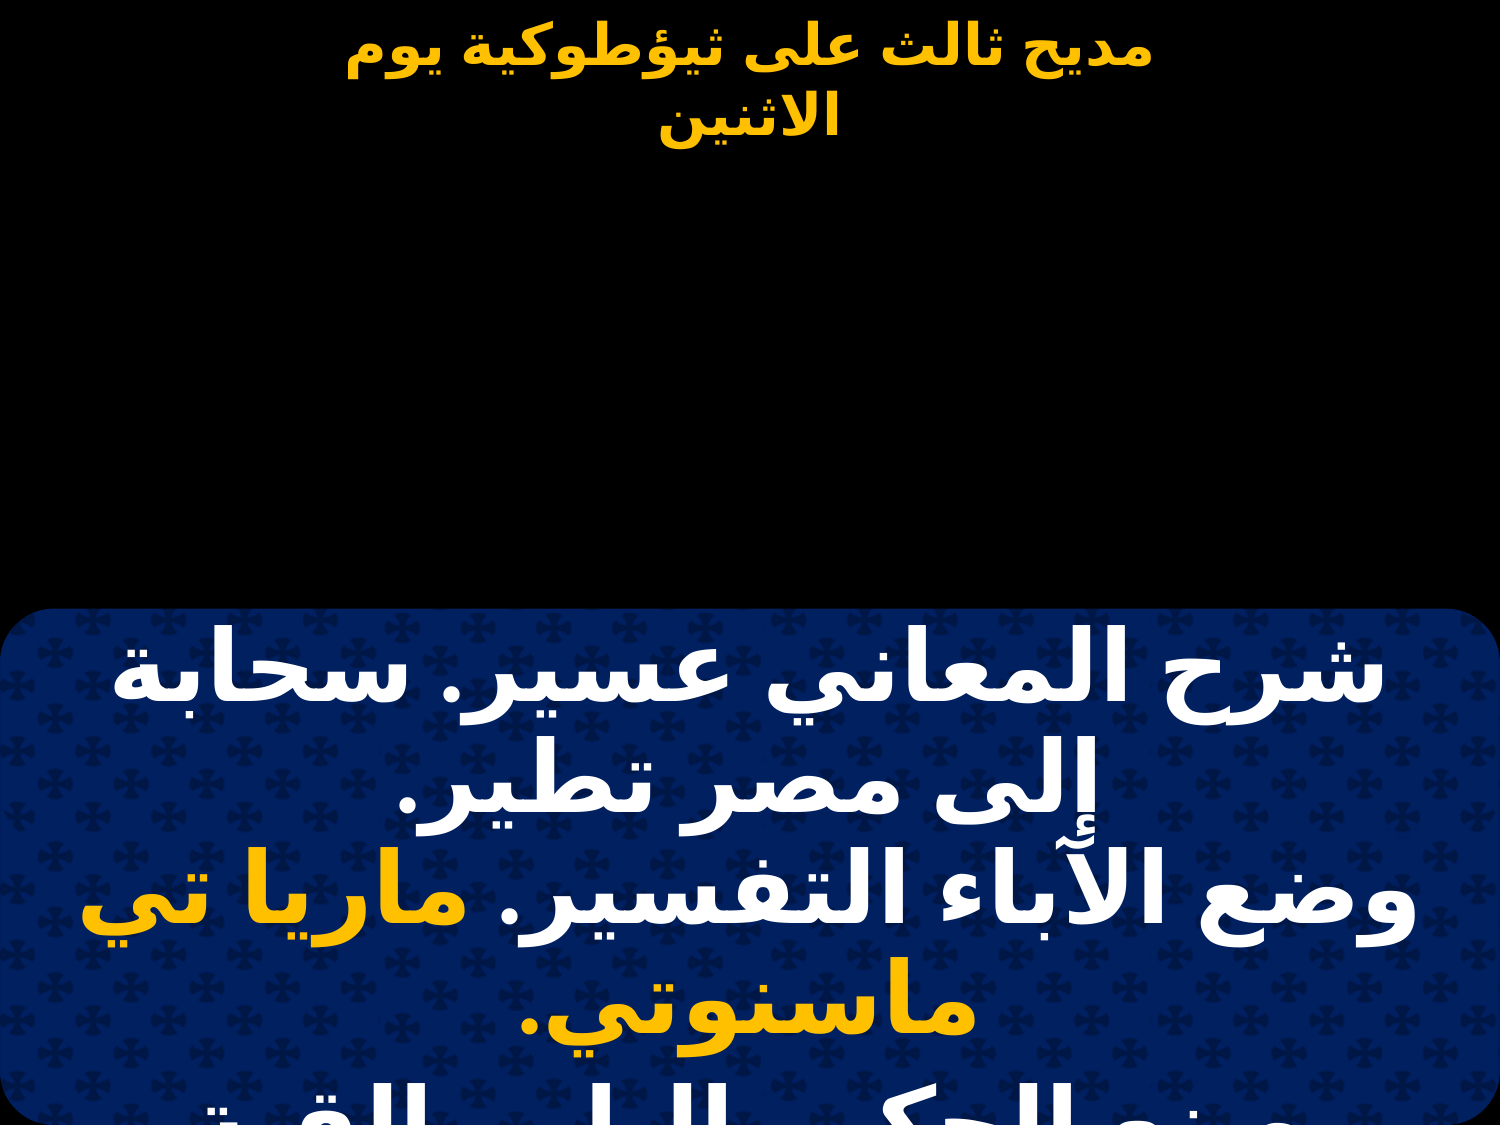

#
| شرح المعاني عسير. سحابة إلى مصر تطير. وضع الآباء التفسير. ماريا تي ماسنوتي. |
| --- |
| صنع الحكيم الباب. القبة والحجاب. بأمر الله الآب. ماريا تي ماسنوتي. |